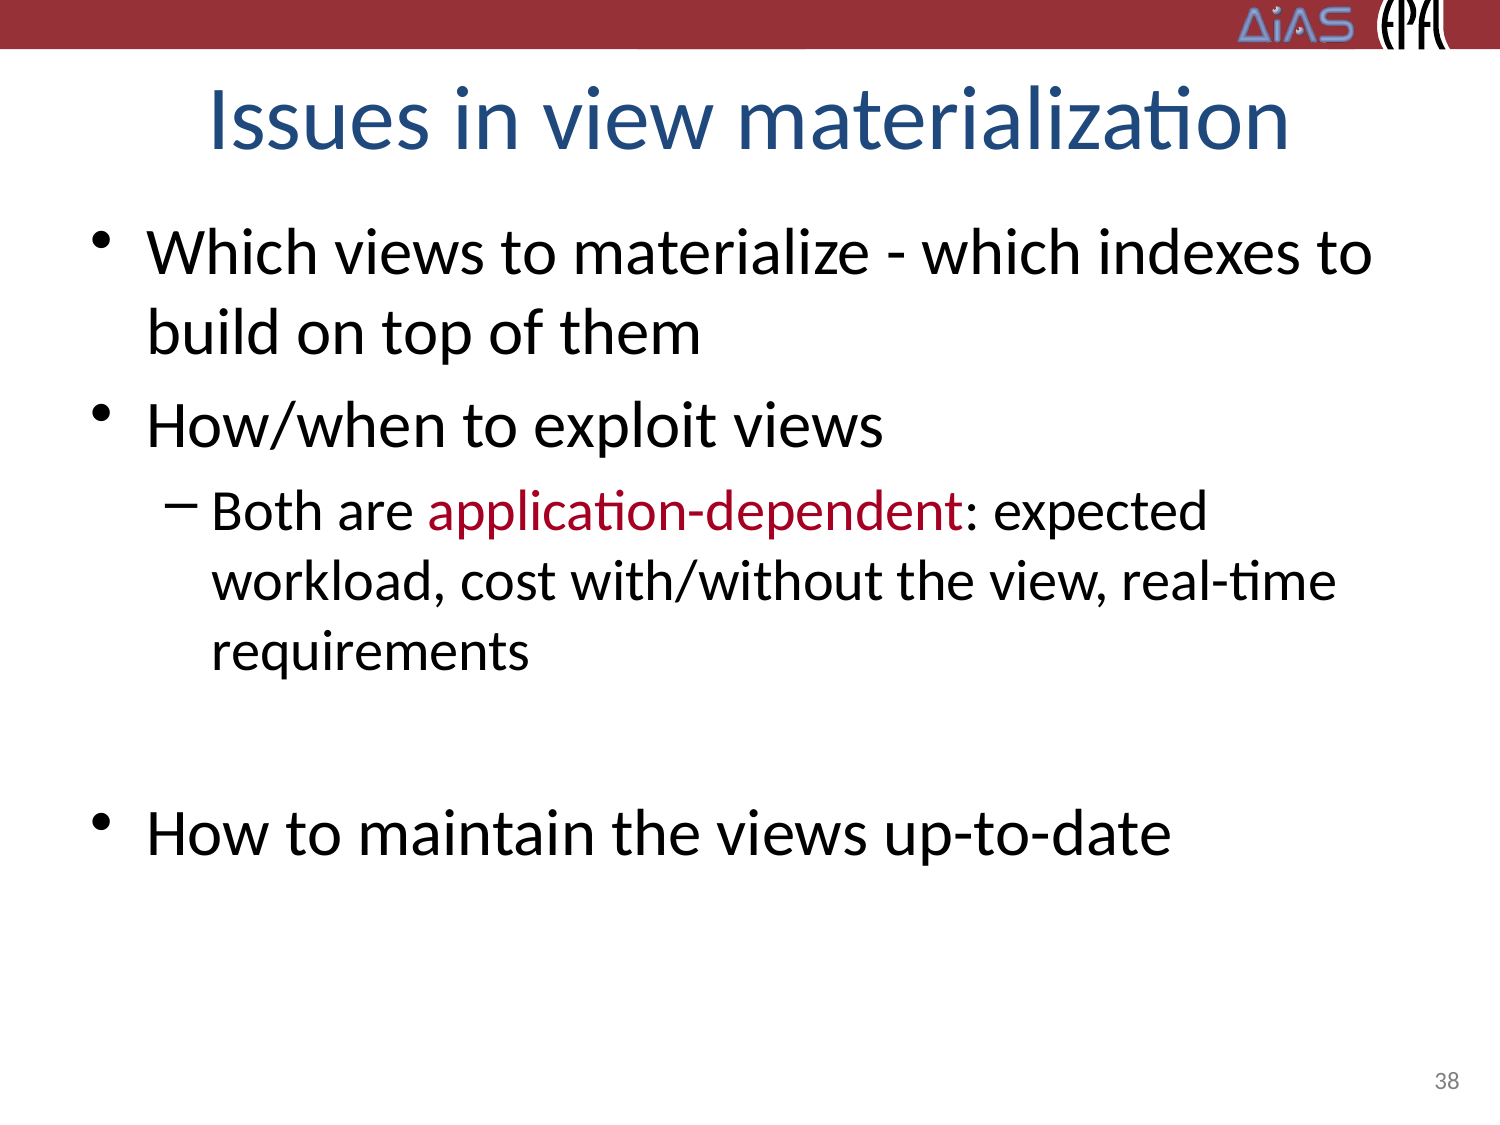

# Issues in view materialization
Which views to materialize - which indexes to build on top of them
How/when to exploit views
Both are application-dependent: expected workload, cost with/without the view, real-time requirements

How to maintain the views up-to-date
38